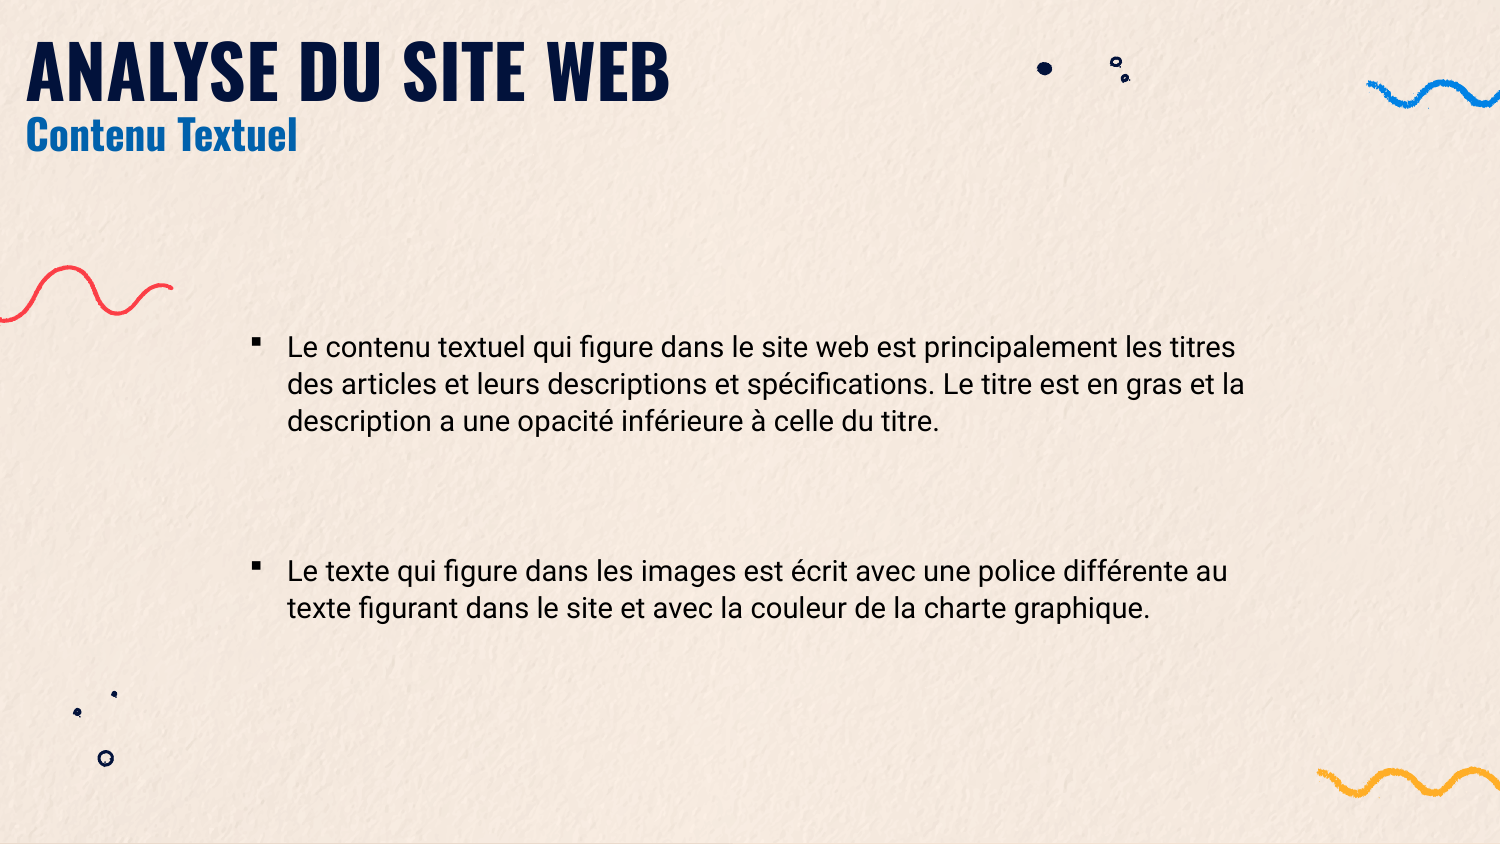

ANALYSE DU SITE WEB
Contenu Textuel
Le contenu textuel qui figure dans le site web est principalement les titres des articles et leurs descriptions et spécifications. Le titre est en gras et la description a une opacité inférieure à celle du titre.

Le texte qui figure dans les images est écrit avec une police différente au texte figurant dans le site et avec la couleur de la charte graphique.